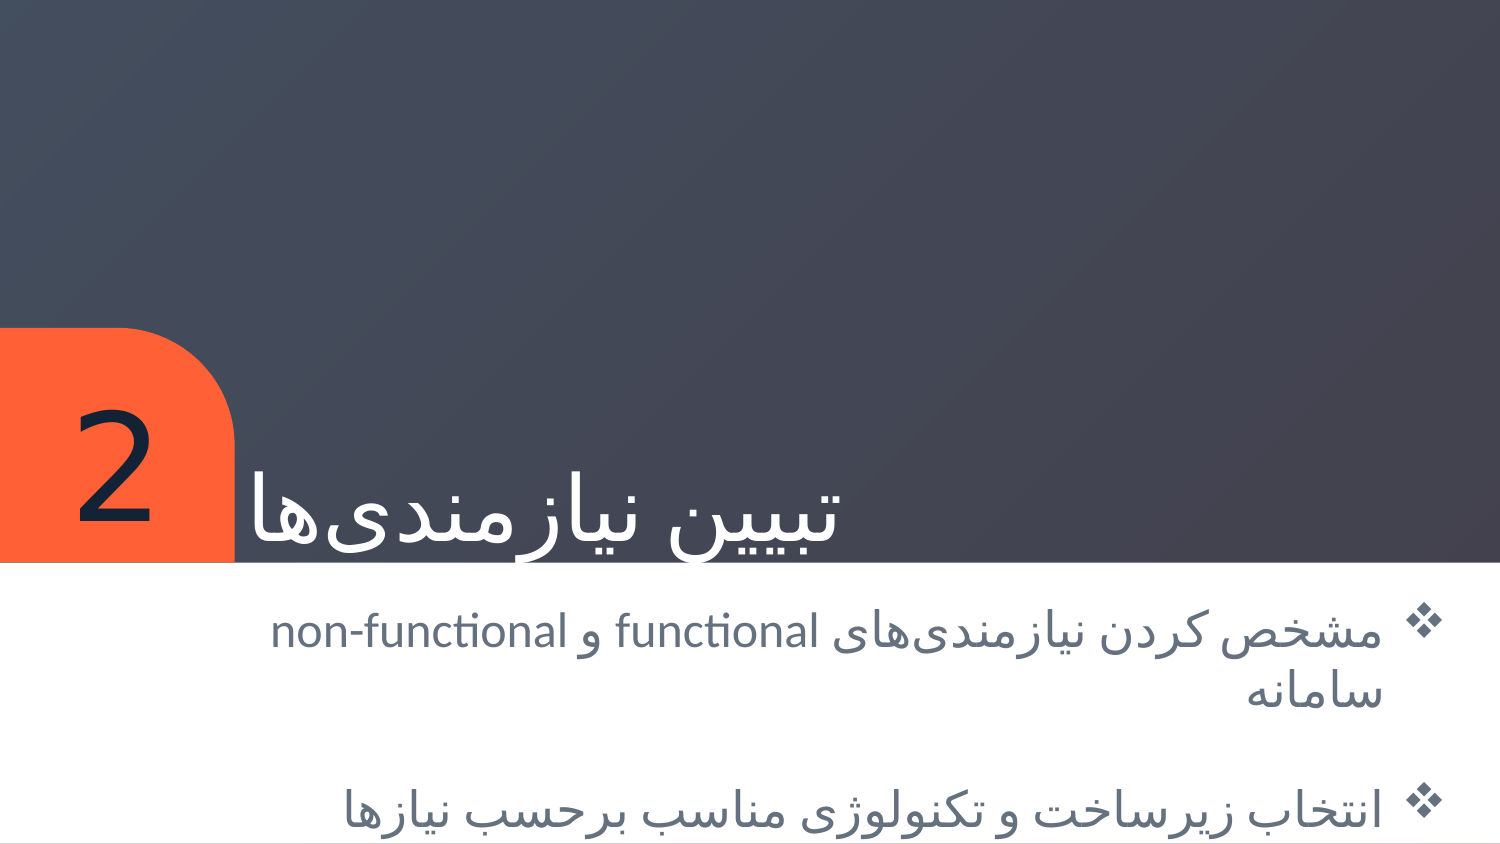

2
# تبیین نیازمندی‌ها
مشخص کردن نیاز‌مندی‌های functional و non-functional سامانه

انتخاب زیرساخت و تکنولوژی مناسب برحسب نیاز‌ها